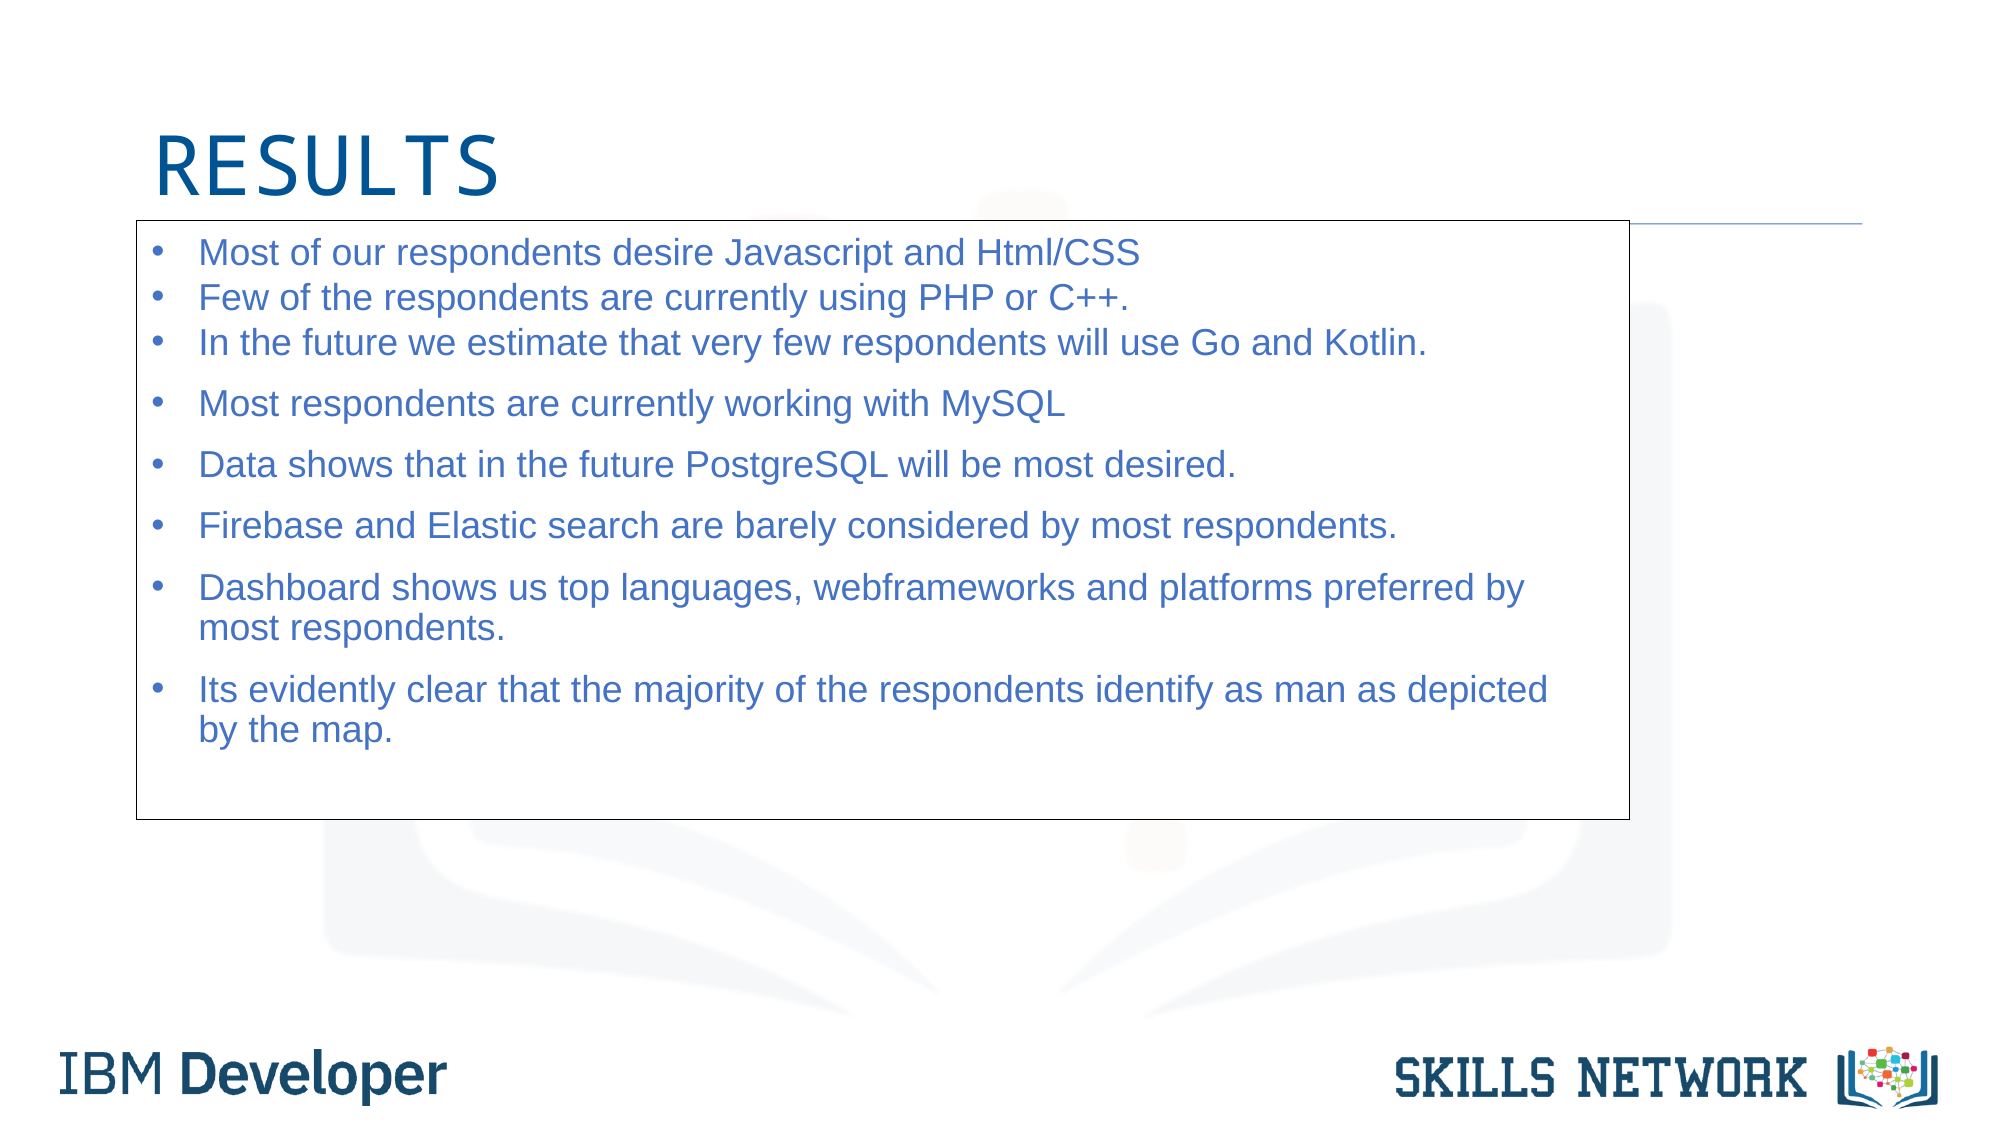

# RESULTS
Most of our respondents desire Javascript and Html/CSS​
Few of the respondents are currently using PHP or C++.​
In the future we estimate that very few respondents will use Go and Kotlin.​
Most respondents are currently working with MySQL
Data shows that in the future PostgreSQL will be most desired.
Firebase and Elastic search are barely considered by most respondents.
Dashboard shows us top languages, webframeworks and platforms preferred by most respondents.
Its evidently clear that the majority of the respondents identify as man as depicted by the map.